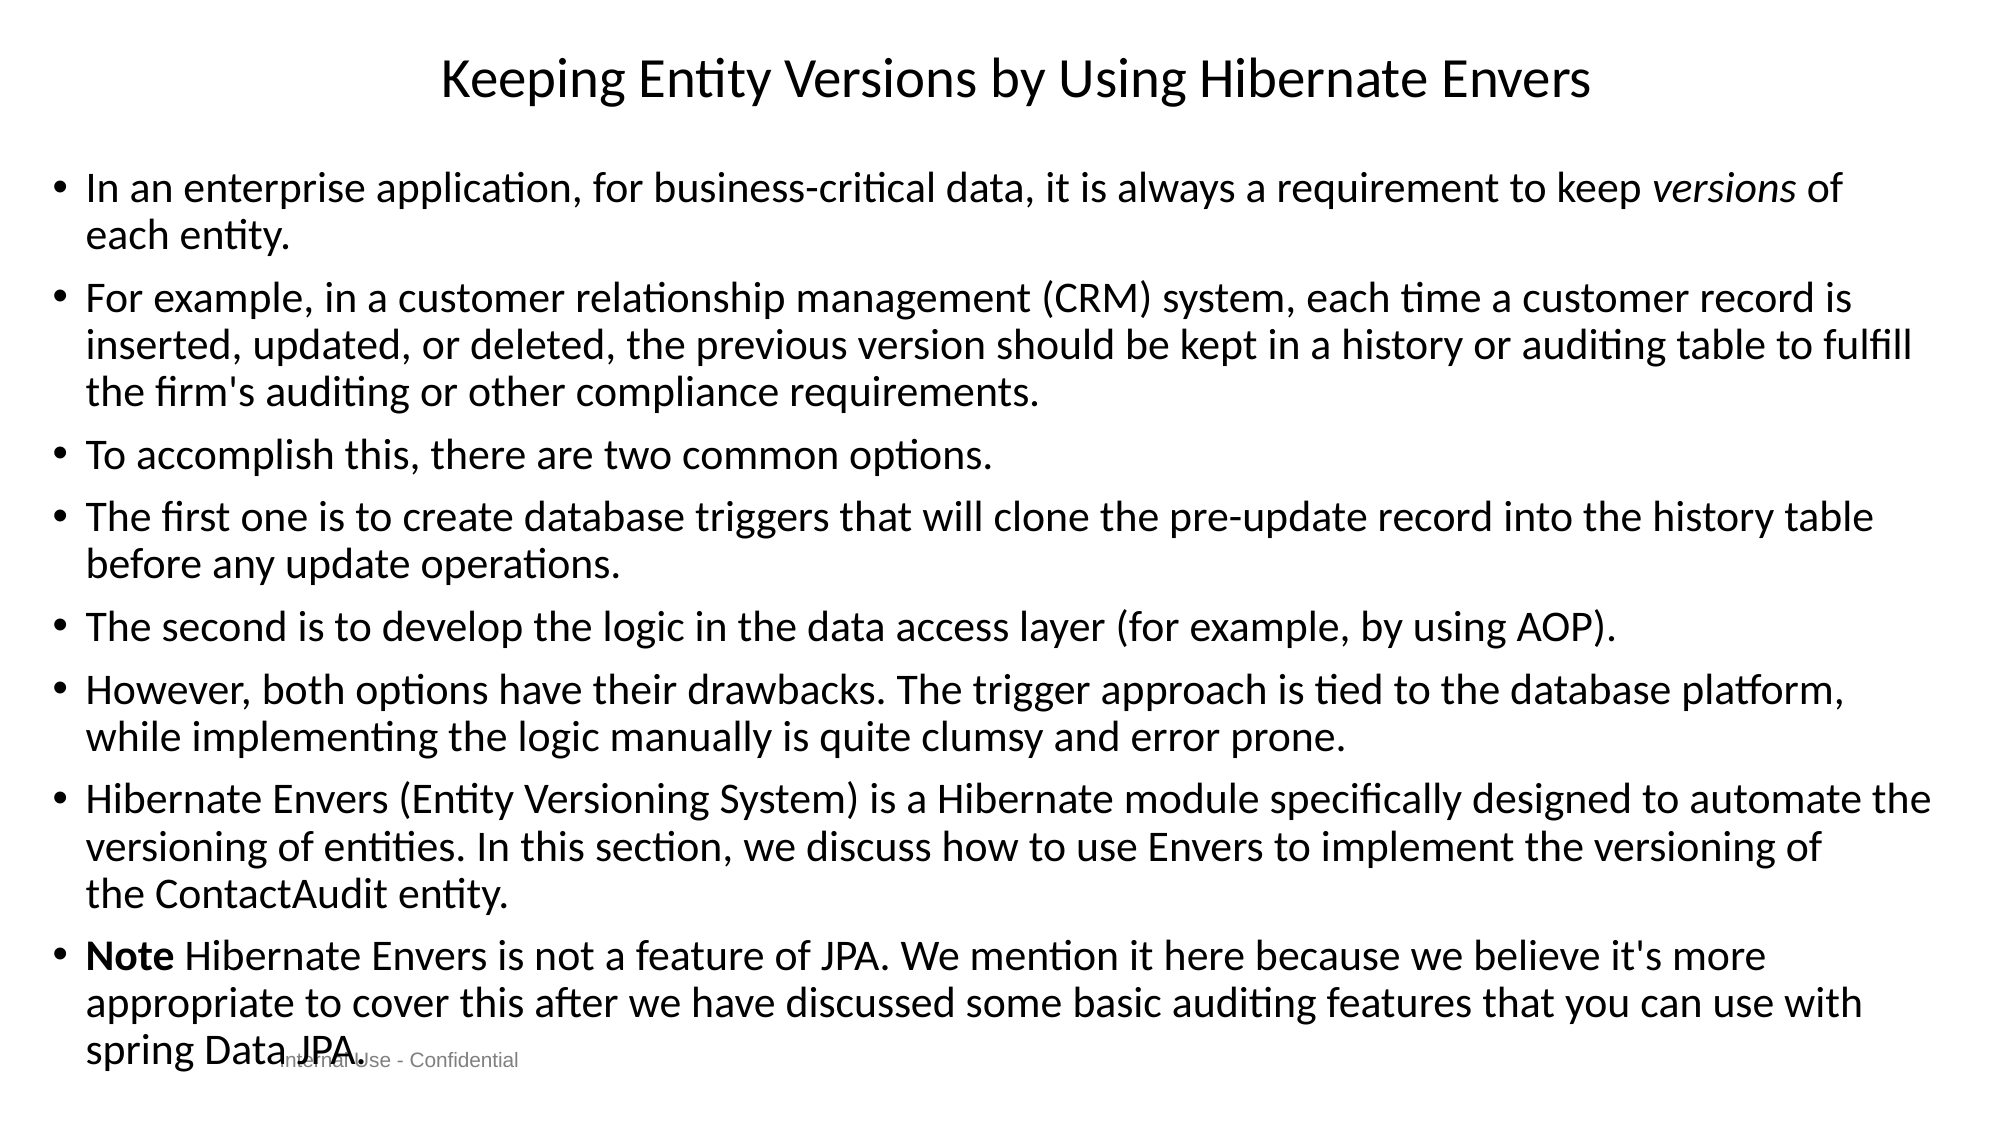

# Keeping Entity Versions by Using Hibernate Envers
In an enterprise application, for business-critical data, it is always a requirement to keep versions of each entity.
For example, in a customer relationship management (CRM) system, each time a customer record is inserted, updated, or deleted, the previous version should be kept in a history or auditing table to fulfill the firm's auditing or other compliance requirements.
To accomplish this, there are two common options.
The first one is to create database triggers that will clone the pre-update record into the history table before any update operations.
The second is to develop the logic in the data access layer (for example, by using AOP).
However, both options have their drawbacks. The trigger approach is tied to the database platform, while implementing the logic manually is quite clumsy and error prone.
Hibernate Envers (Entity Versioning System) is a Hibernate module specifically designed to automate the versioning of entities. In this section, we discuss how to use Envers to implement the versioning of the ContactAudit entity.
Note Hibernate Envers is not a feature of JPA. We mention it here because we believe it's more appropriate to cover this after we have discussed some basic auditing features that you can use with spring Data JPA.